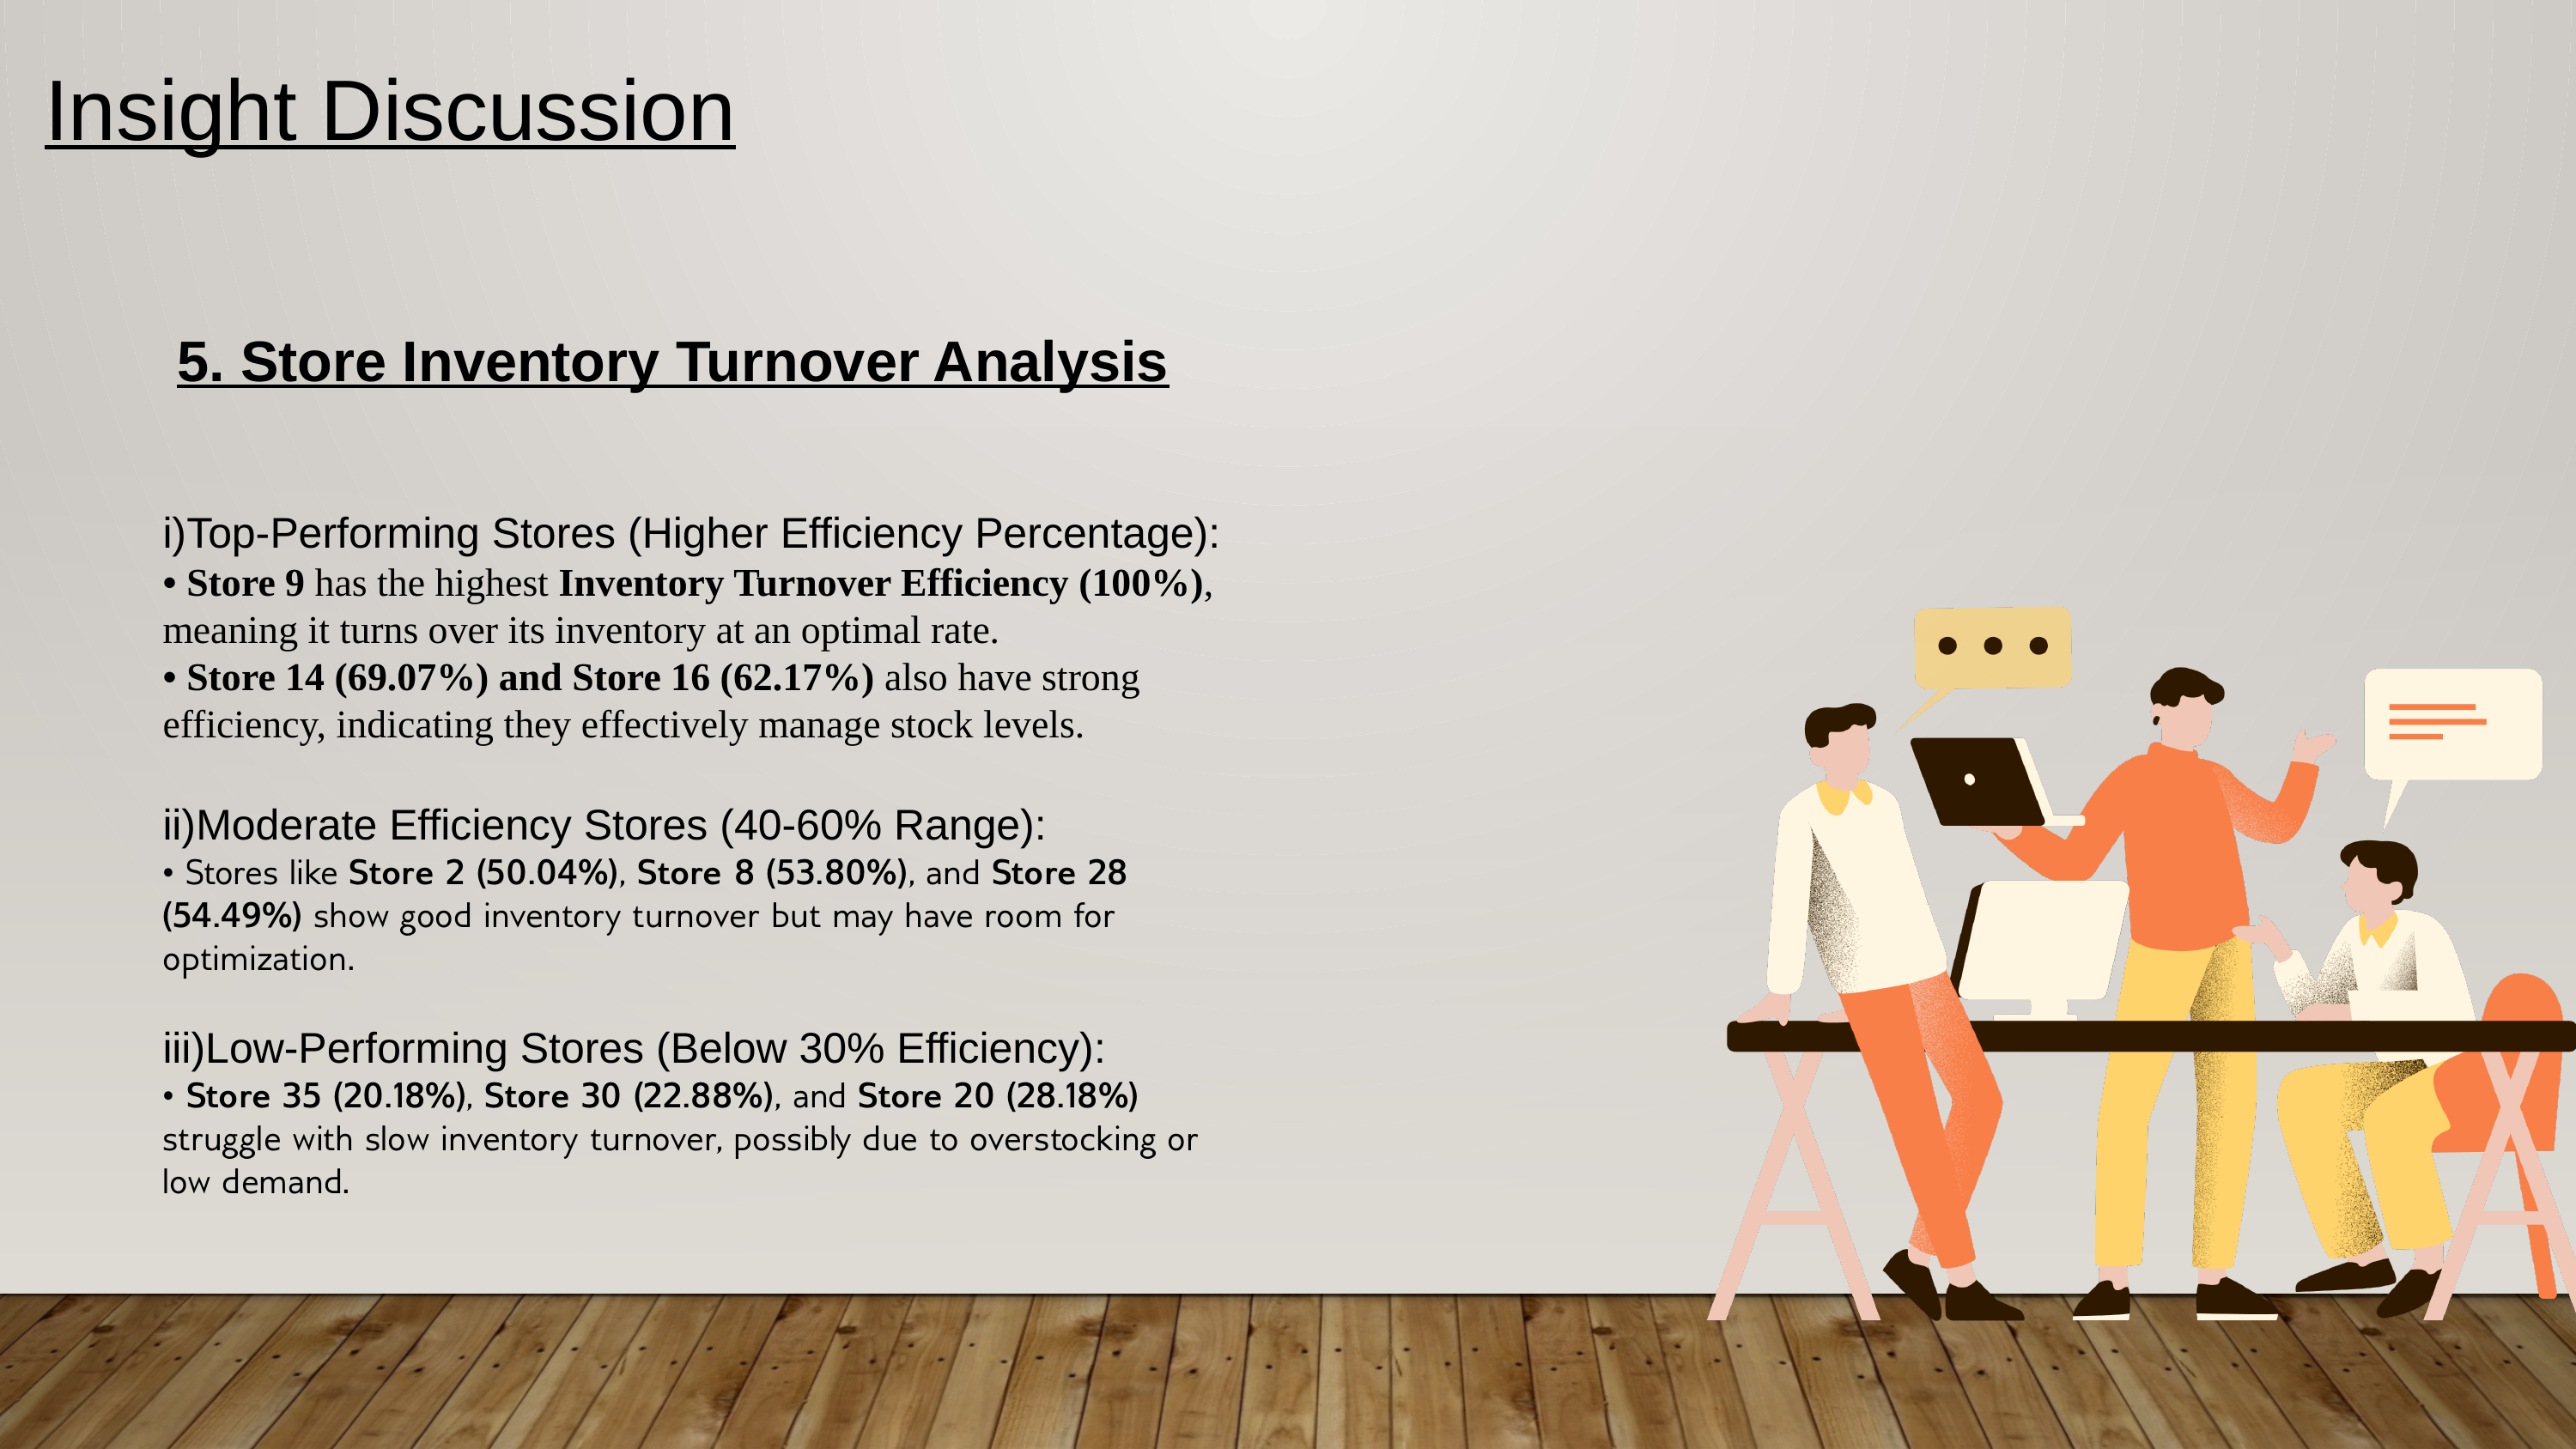

Insight Discussion
5. Store Inventory Turnover Analysis
i)Top-Performing Stores (Higher Efficiency Percentage):
• Store 9 has the highest Inventory Turnover Efficiency (100%), meaning it turns over its inventory at an optimal rate.
• Store 14 (69.07%) and Store 16 (62.17%) also have strong efficiency, indicating they effectively manage stock levels.

ii)Moderate Efficiency Stores (40-60% Range):
• Stores like Store 2 (50.04%), Store 8 (53.80%), and Store 28 (54.49%) show good inventory turnover but may have room for optimization.

iii)Low-Performing Stores (Below 30% Efficiency):
• Store 35 (20.18%), Store 30 (22.88%), and Store 20 (28.18%)   struggle with slow inventory turnover, possibly due to overstocking or low demand.